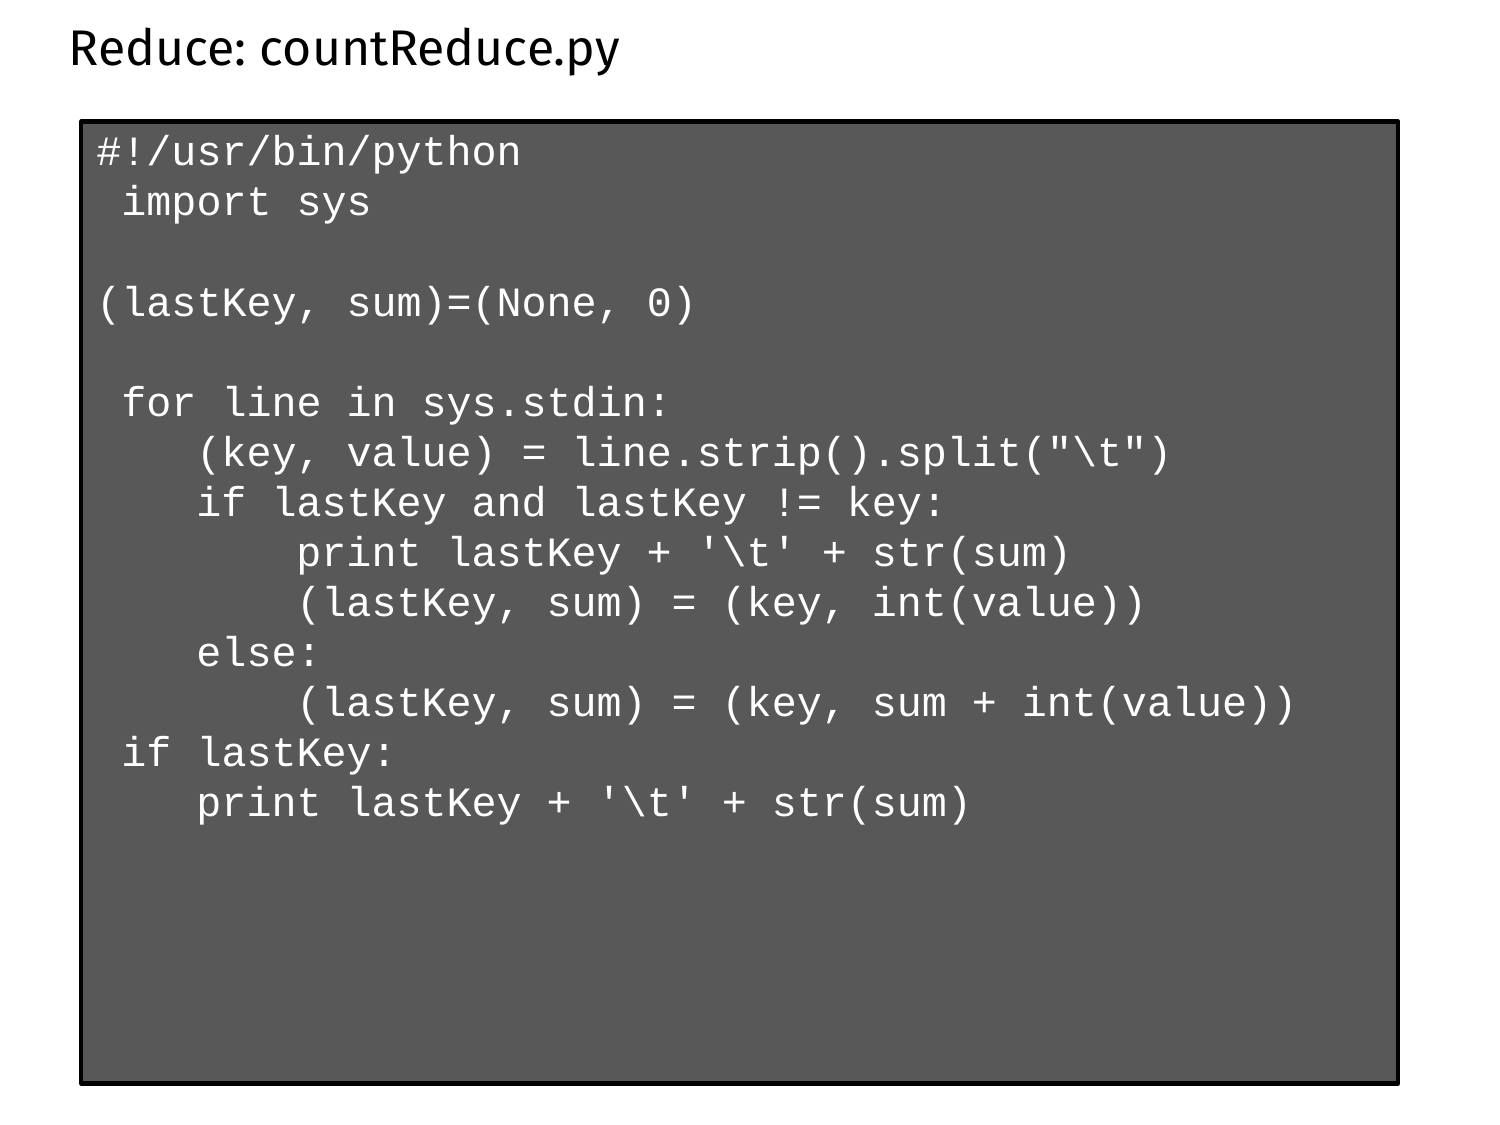

# Reduce: countReduce.py

#!/usr/bin/python  import sys
(lastKey, sum)=(None, 0)  for line in sys.stdin:
(key, value) = line.strip().split("\t")
if lastKey and lastKey != key:
print lastKey + '\t' + str(sum)  (lastKey, sum) = (key, int(value))
else:
(lastKey, sum) = (key, sum + int(value))  if lastKey:
print lastKey + '\t' + str(sum)